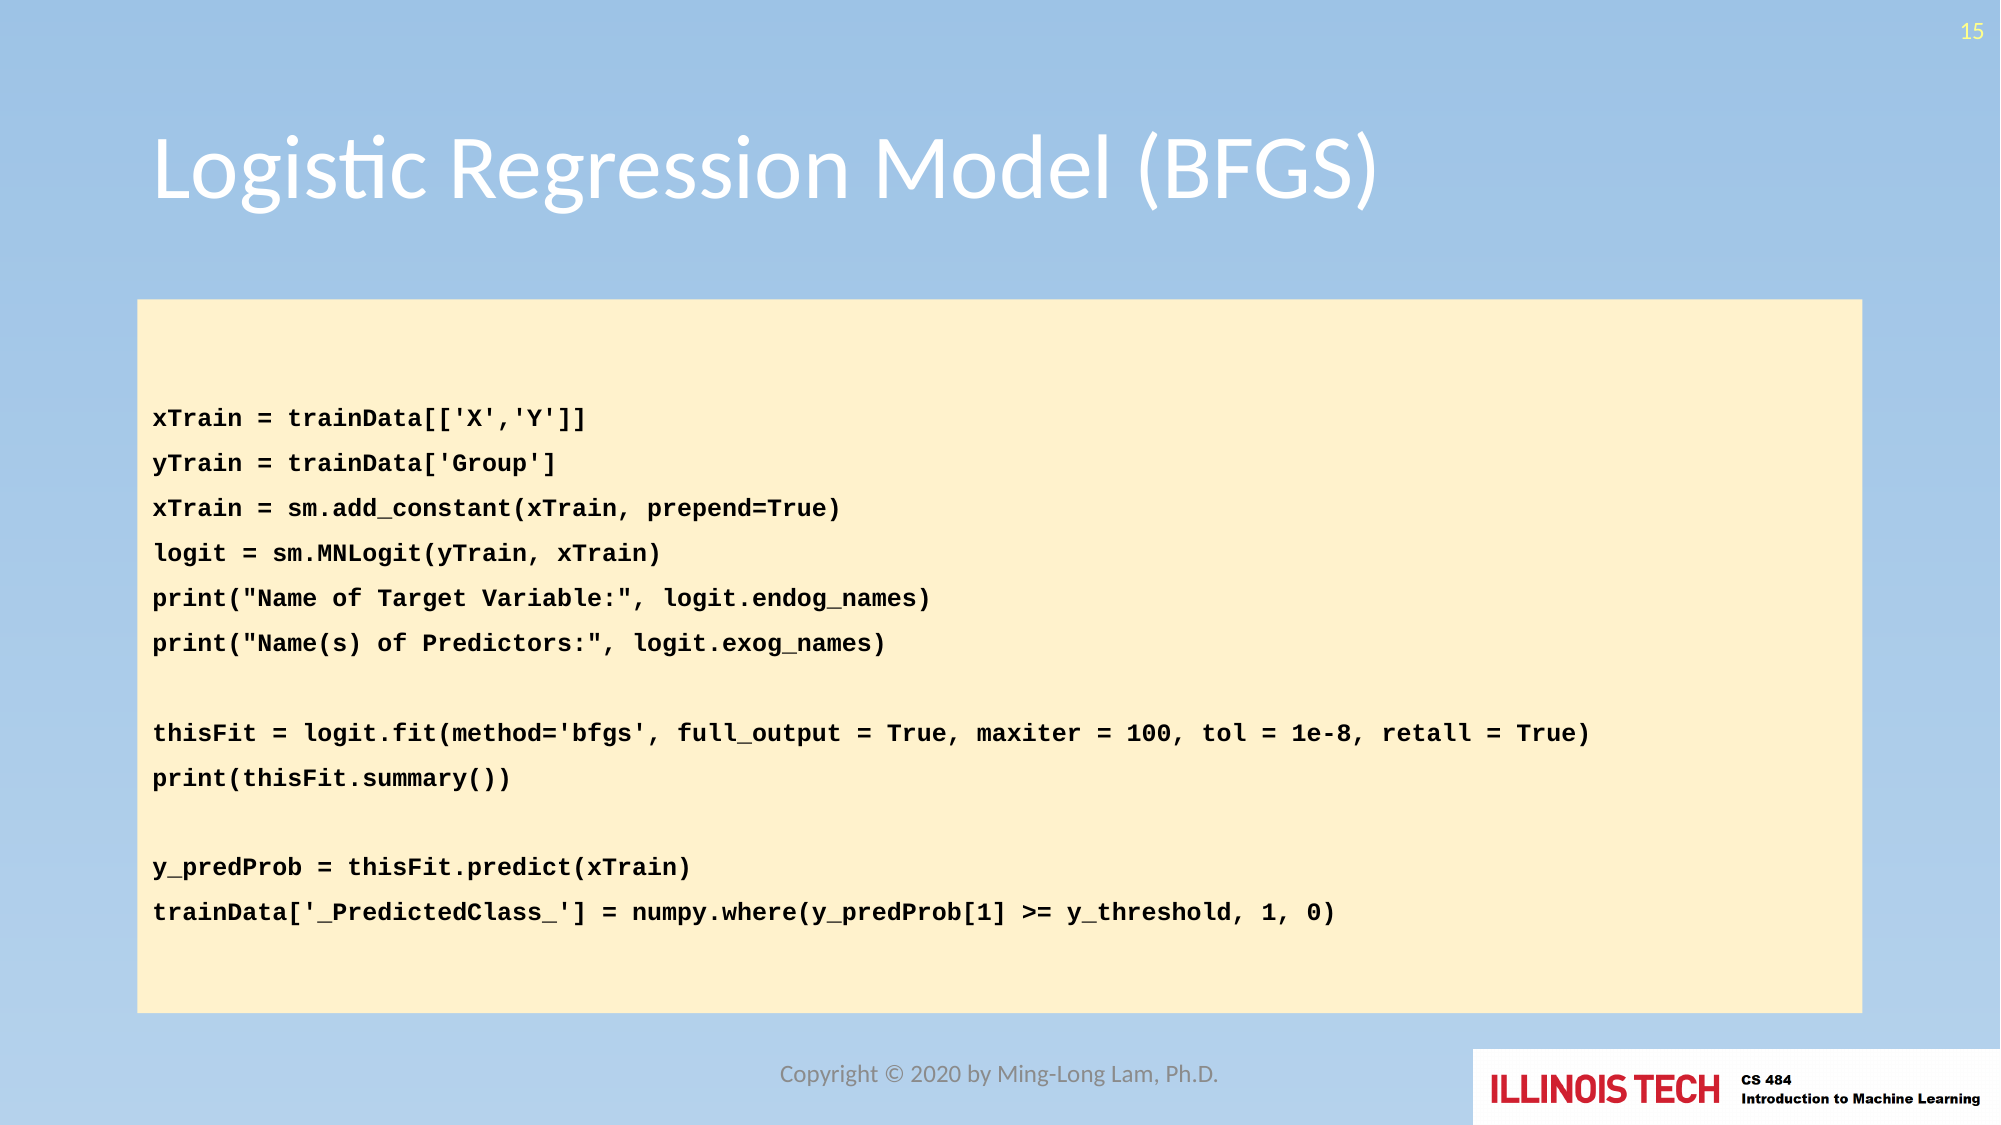

15
# Logistic Regression Model (BFGS)
xTrain = trainData[['X','Y']]
yTrain = trainData['Group']
xTrain = sm.add_constant(xTrain, prepend=True)
logit = sm.MNLogit(yTrain, xTrain)
print("Name of Target Variable:", logit.endog_names)
print("Name(s) of Predictors:", logit.exog_names)

thisFit = logit.fit(method='bfgs', full_output = True, maxiter = 100, tol = 1e-8, retall = True)
print(thisFit.summary())

y_predProb = thisFit.predict(xTrain)
trainData['_PredictedClass_'] = numpy.where(y_predProb[1] >= y_threshold, 1, 0)
Copyright © 2020 by Ming-Long Lam, Ph.D.